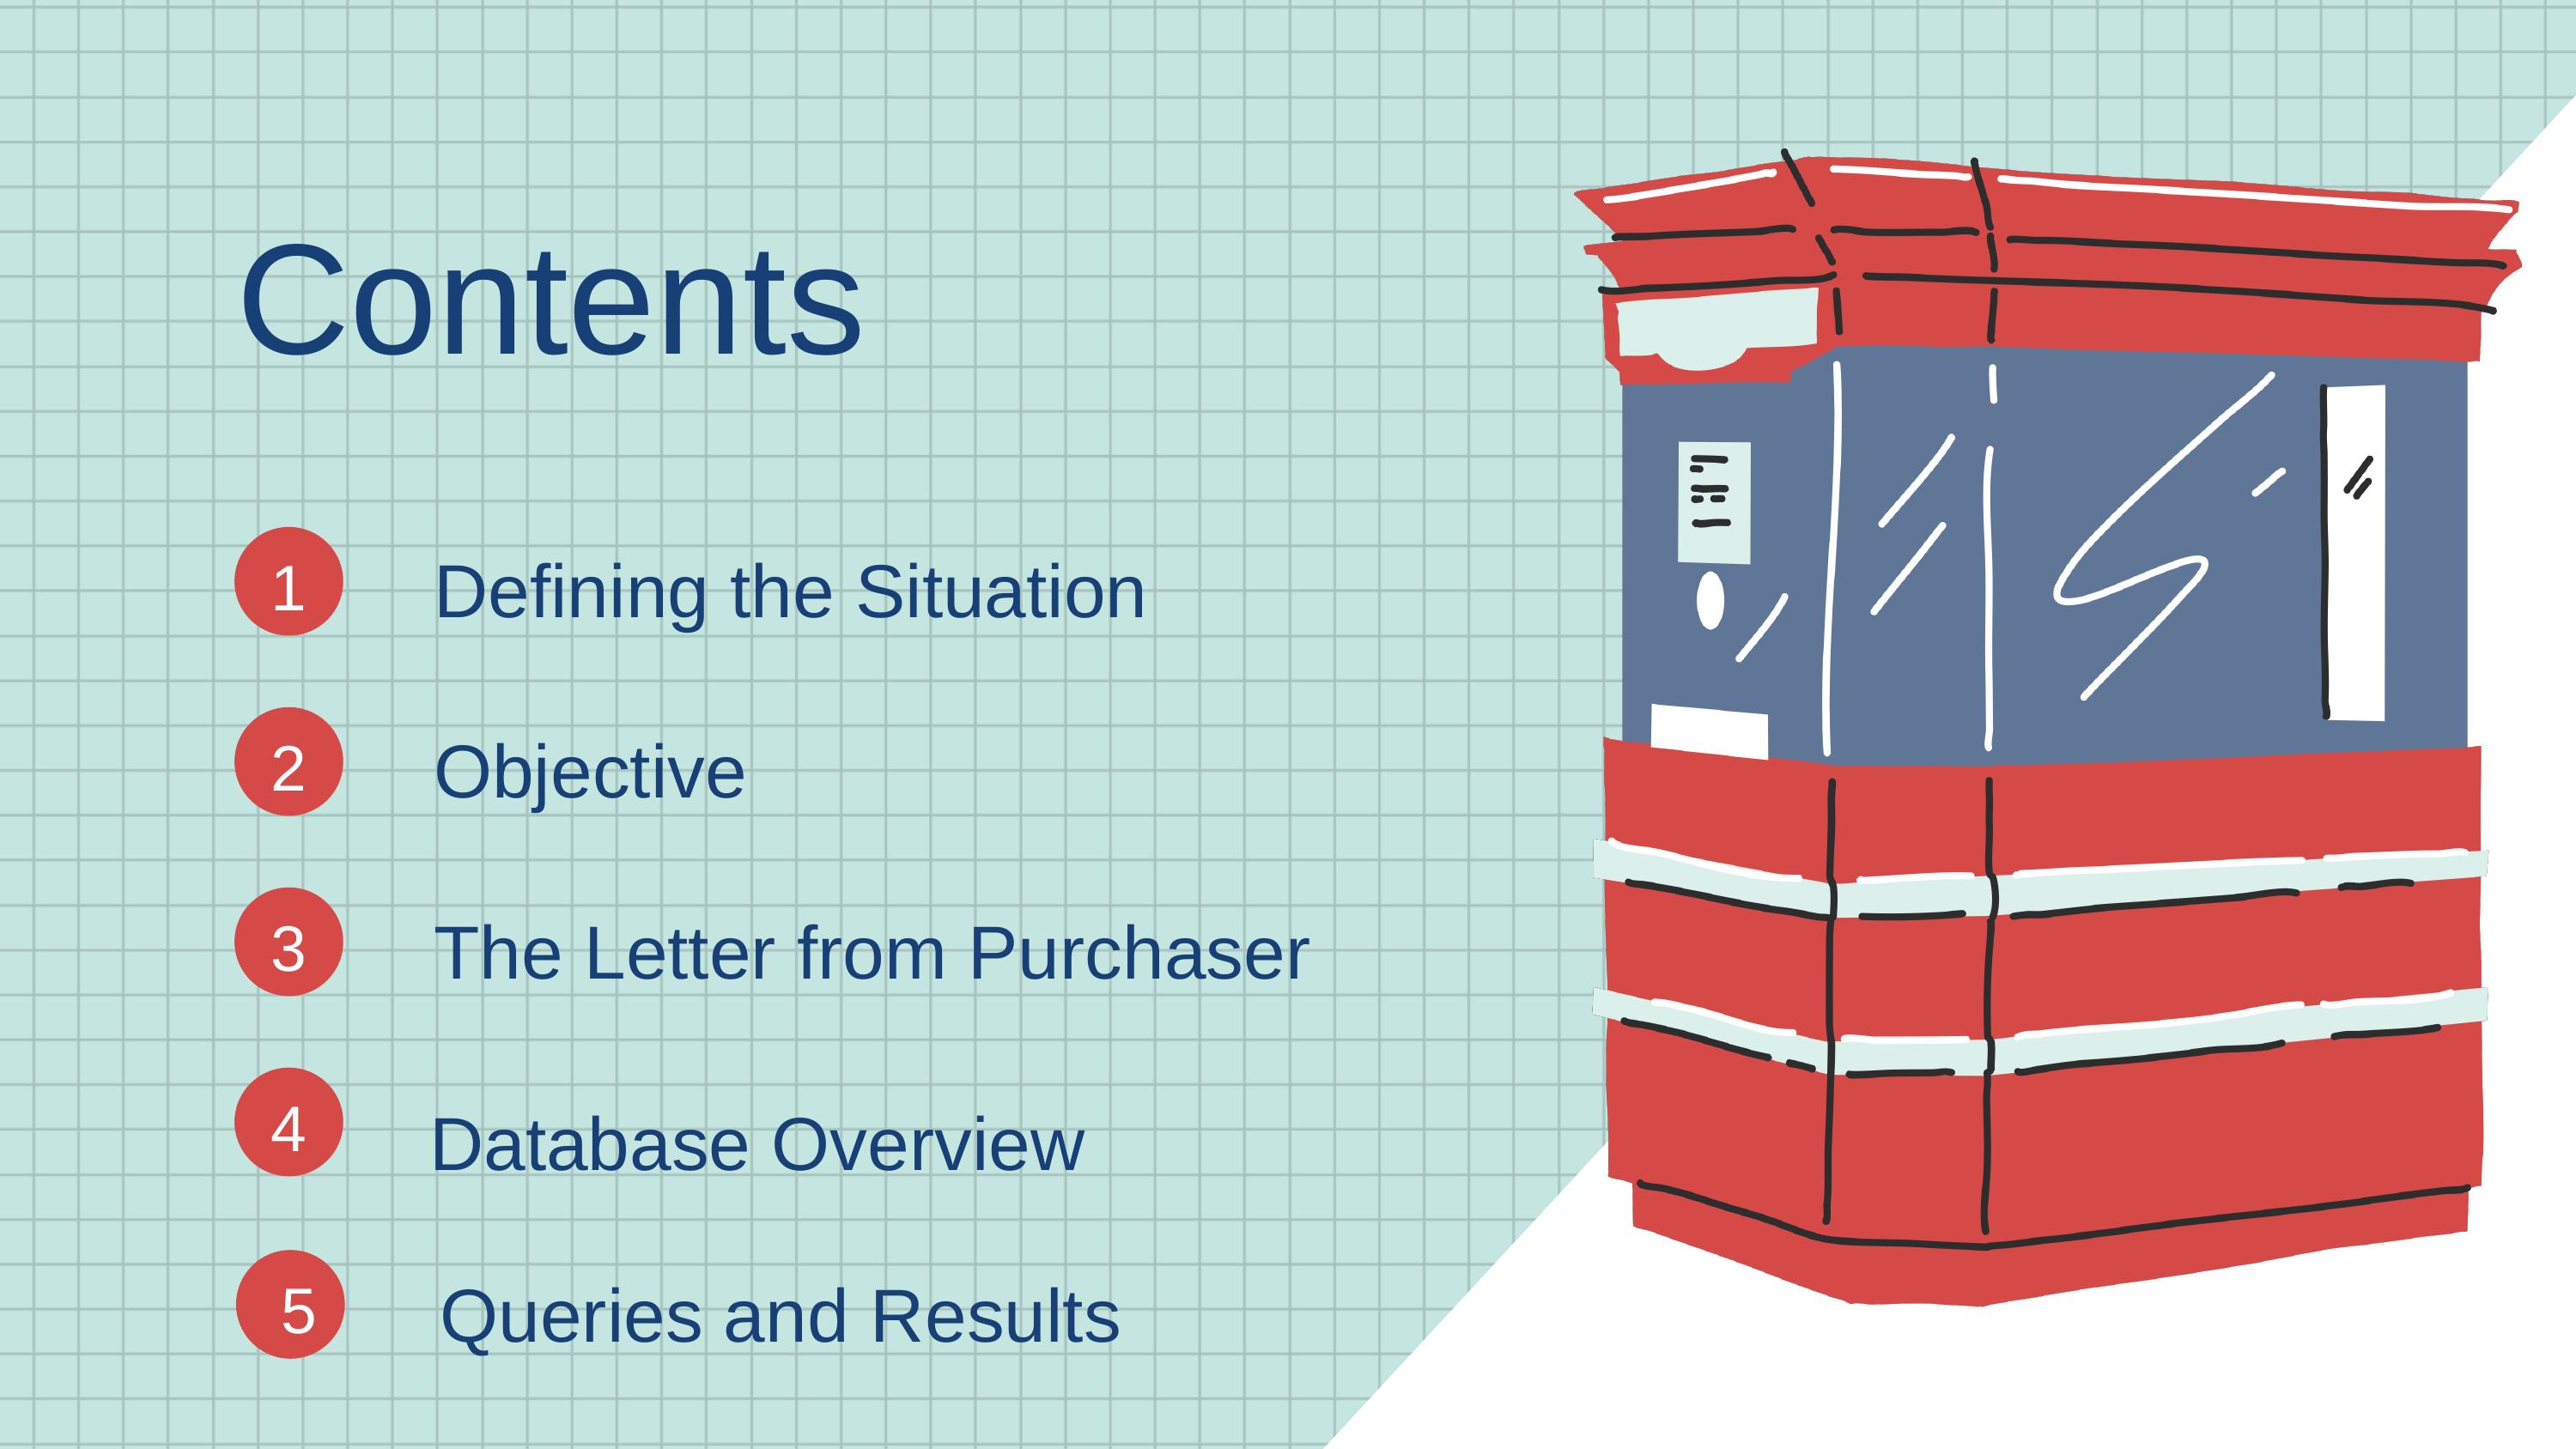

Contents
Defining the Situation
1

Objective
2

The Letter from Purchaser
3

Database Overview
4

Queries and Results
5